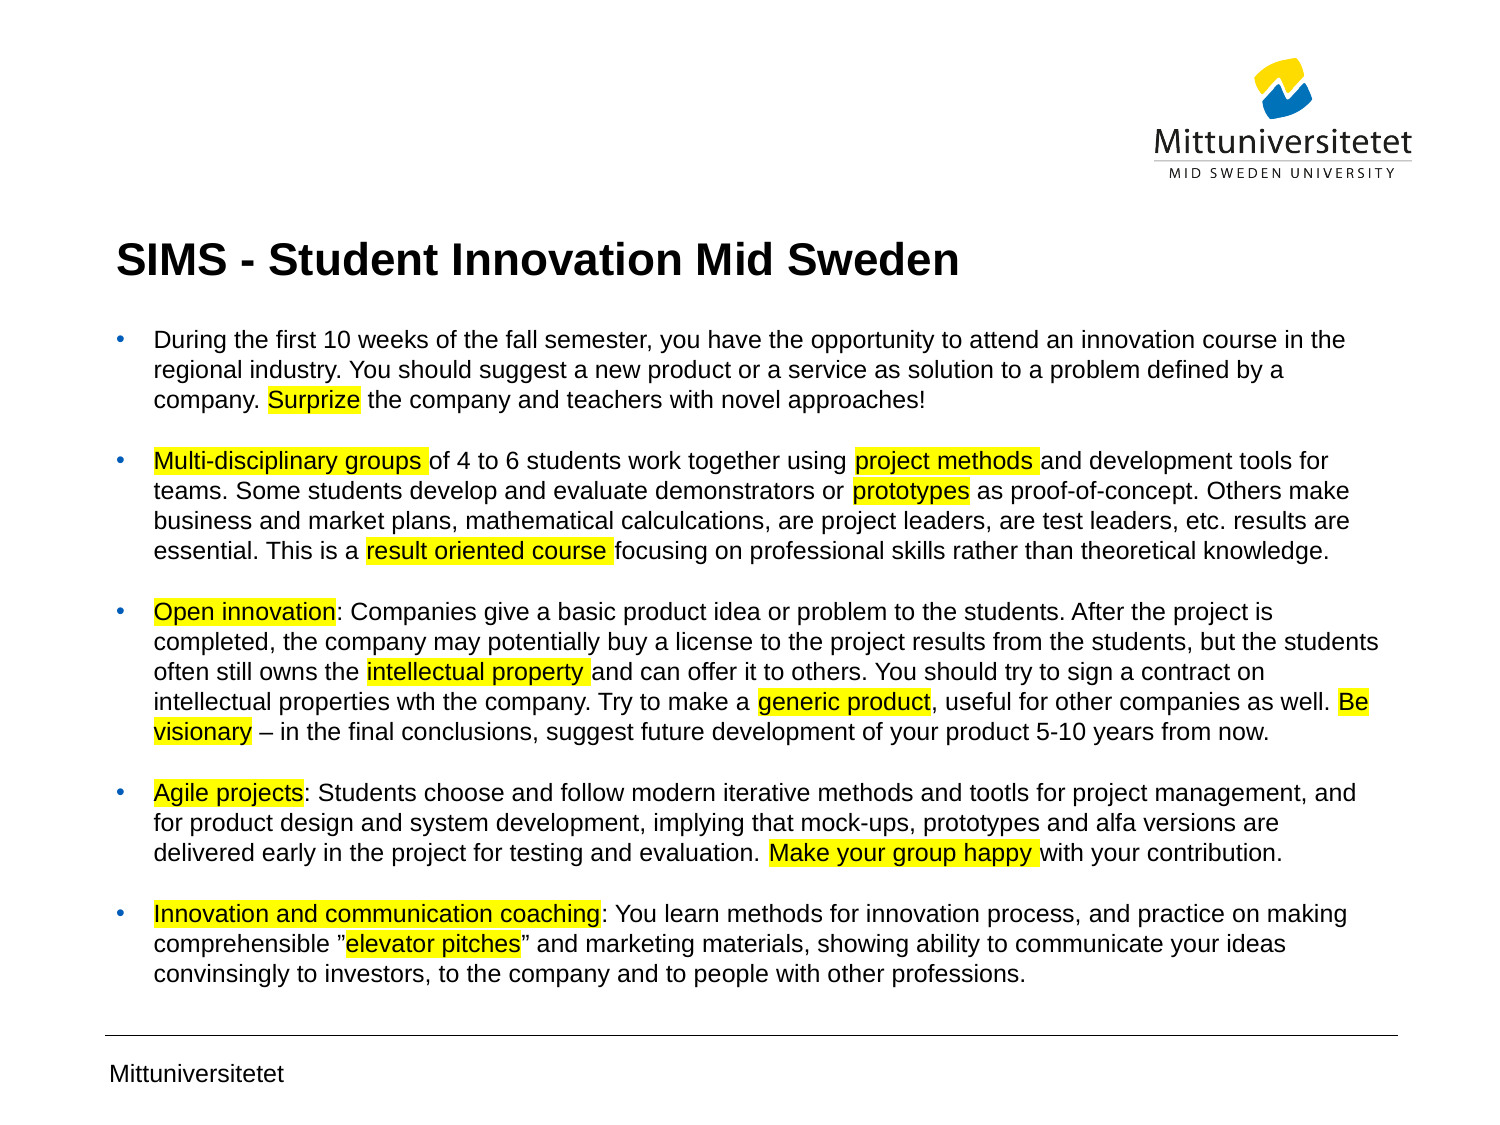

# SIMS - Student Innovation Mid Sweden
During the first 10 weeks of the fall semester, you have the opportunity to attend an innovation course in the regional industry. You should suggest a new product or a service as solution to a problem defined by a company. Surprize the company and teachers with novel approaches!
Multi-disciplinary groups of 4 to 6 students work together using project methods and development tools for teams. Some students develop and evaluate demonstrators or prototypes as proof-of-concept. Others make business and market plans, mathematical calculcations, are project leaders, are test leaders, etc. results are essential. This is a result oriented course focusing on professional skills rather than theoretical knowledge.
Open innovation: Companies give a basic product idea or problem to the students. After the project is completed, the company may potentially buy a license to the project results from the students, but the students often still owns the intellectual property and can offer it to others. You should try to sign a contract on intellectual properties wth the company. Try to make a generic product, useful for other companies as well. Be visionary – in the final conclusions, suggest future development of your product 5-10 years from now.
Agile projects: Students choose and follow modern iterative methods and tootls for project management, and for product design and system development, implying that mock-ups, prototypes and alfa versions are delivered early in the project for testing and evaluation. Make your group happy with your contribution.
Innovation and communication coaching: You learn methods for innovation process, and practice on making comprehensible ”elevator pitches” and marketing materials, showing ability to communicate your ideas convinsingly to investors, to the company and to people with other professions.